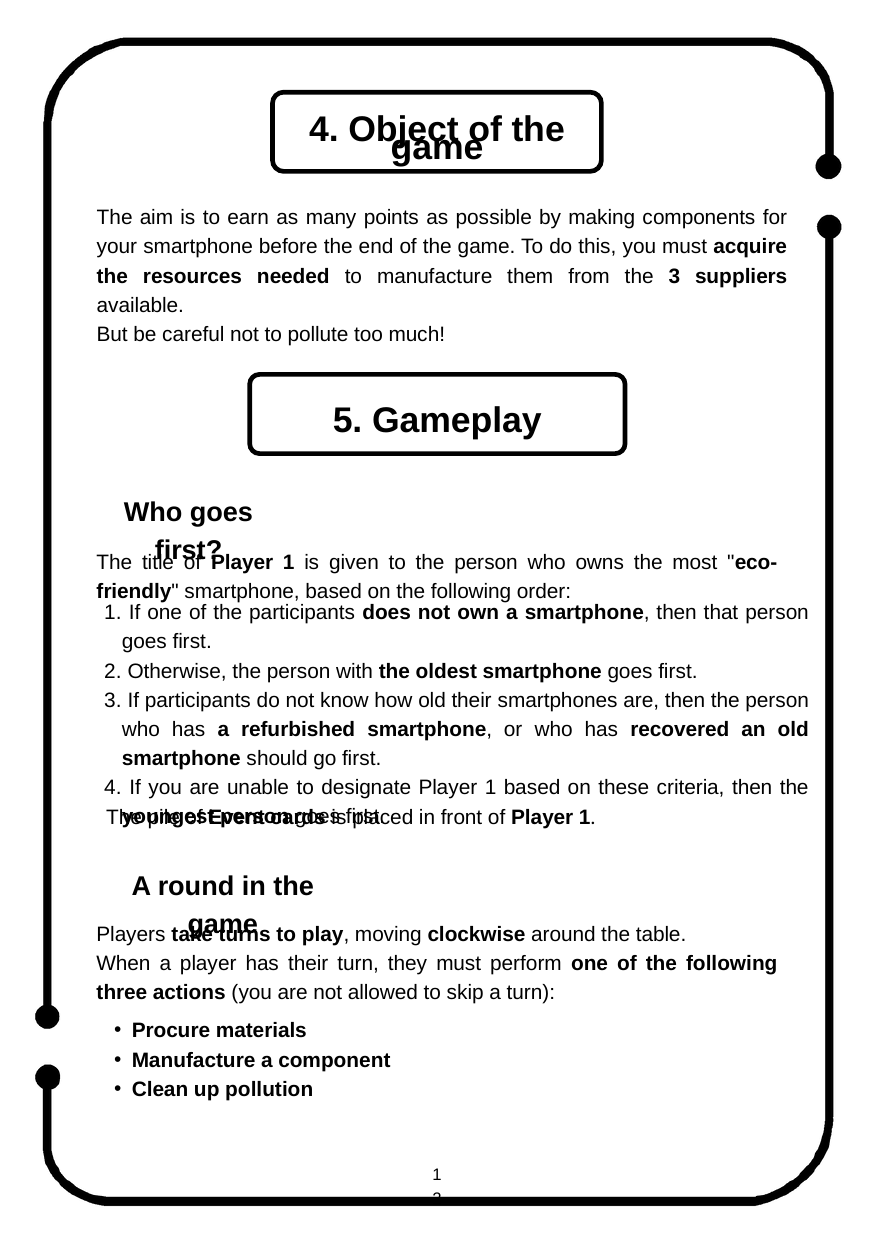

4. Object of the game
The aim is to earn as many points as possible by making components for your smartphone before the end of the game. To do this, you must acquire the resources needed to manufacture them from the 3 suppliers available.
But be careful not to pollute too much!

5. Gameplay
Who goes first?
The title of Player 1 is given to the person who owns the most "eco-friendly" smartphone, based on the following order:
 If one of the participants does not own a smartphone, then that person goes first.
 Otherwise, the person with the oldest smartphone goes first.
 If participants do not know how old their smartphones are, then the person who has a refurbished smartphone, or who has recovered an old smartphone should go first.
 If you are unable to designate Player 1 based on these criteria, then the youngest person goes first.

The pile of Event cards is placed in front of Player 1.
A round in the game
Players take turns to play, moving clockwise around the table.
When a player has their turn, they must perform one of the following three actions (you are not allowed to skip a turn):

Procure materials
Manufacture a component
Clean up pollution
12